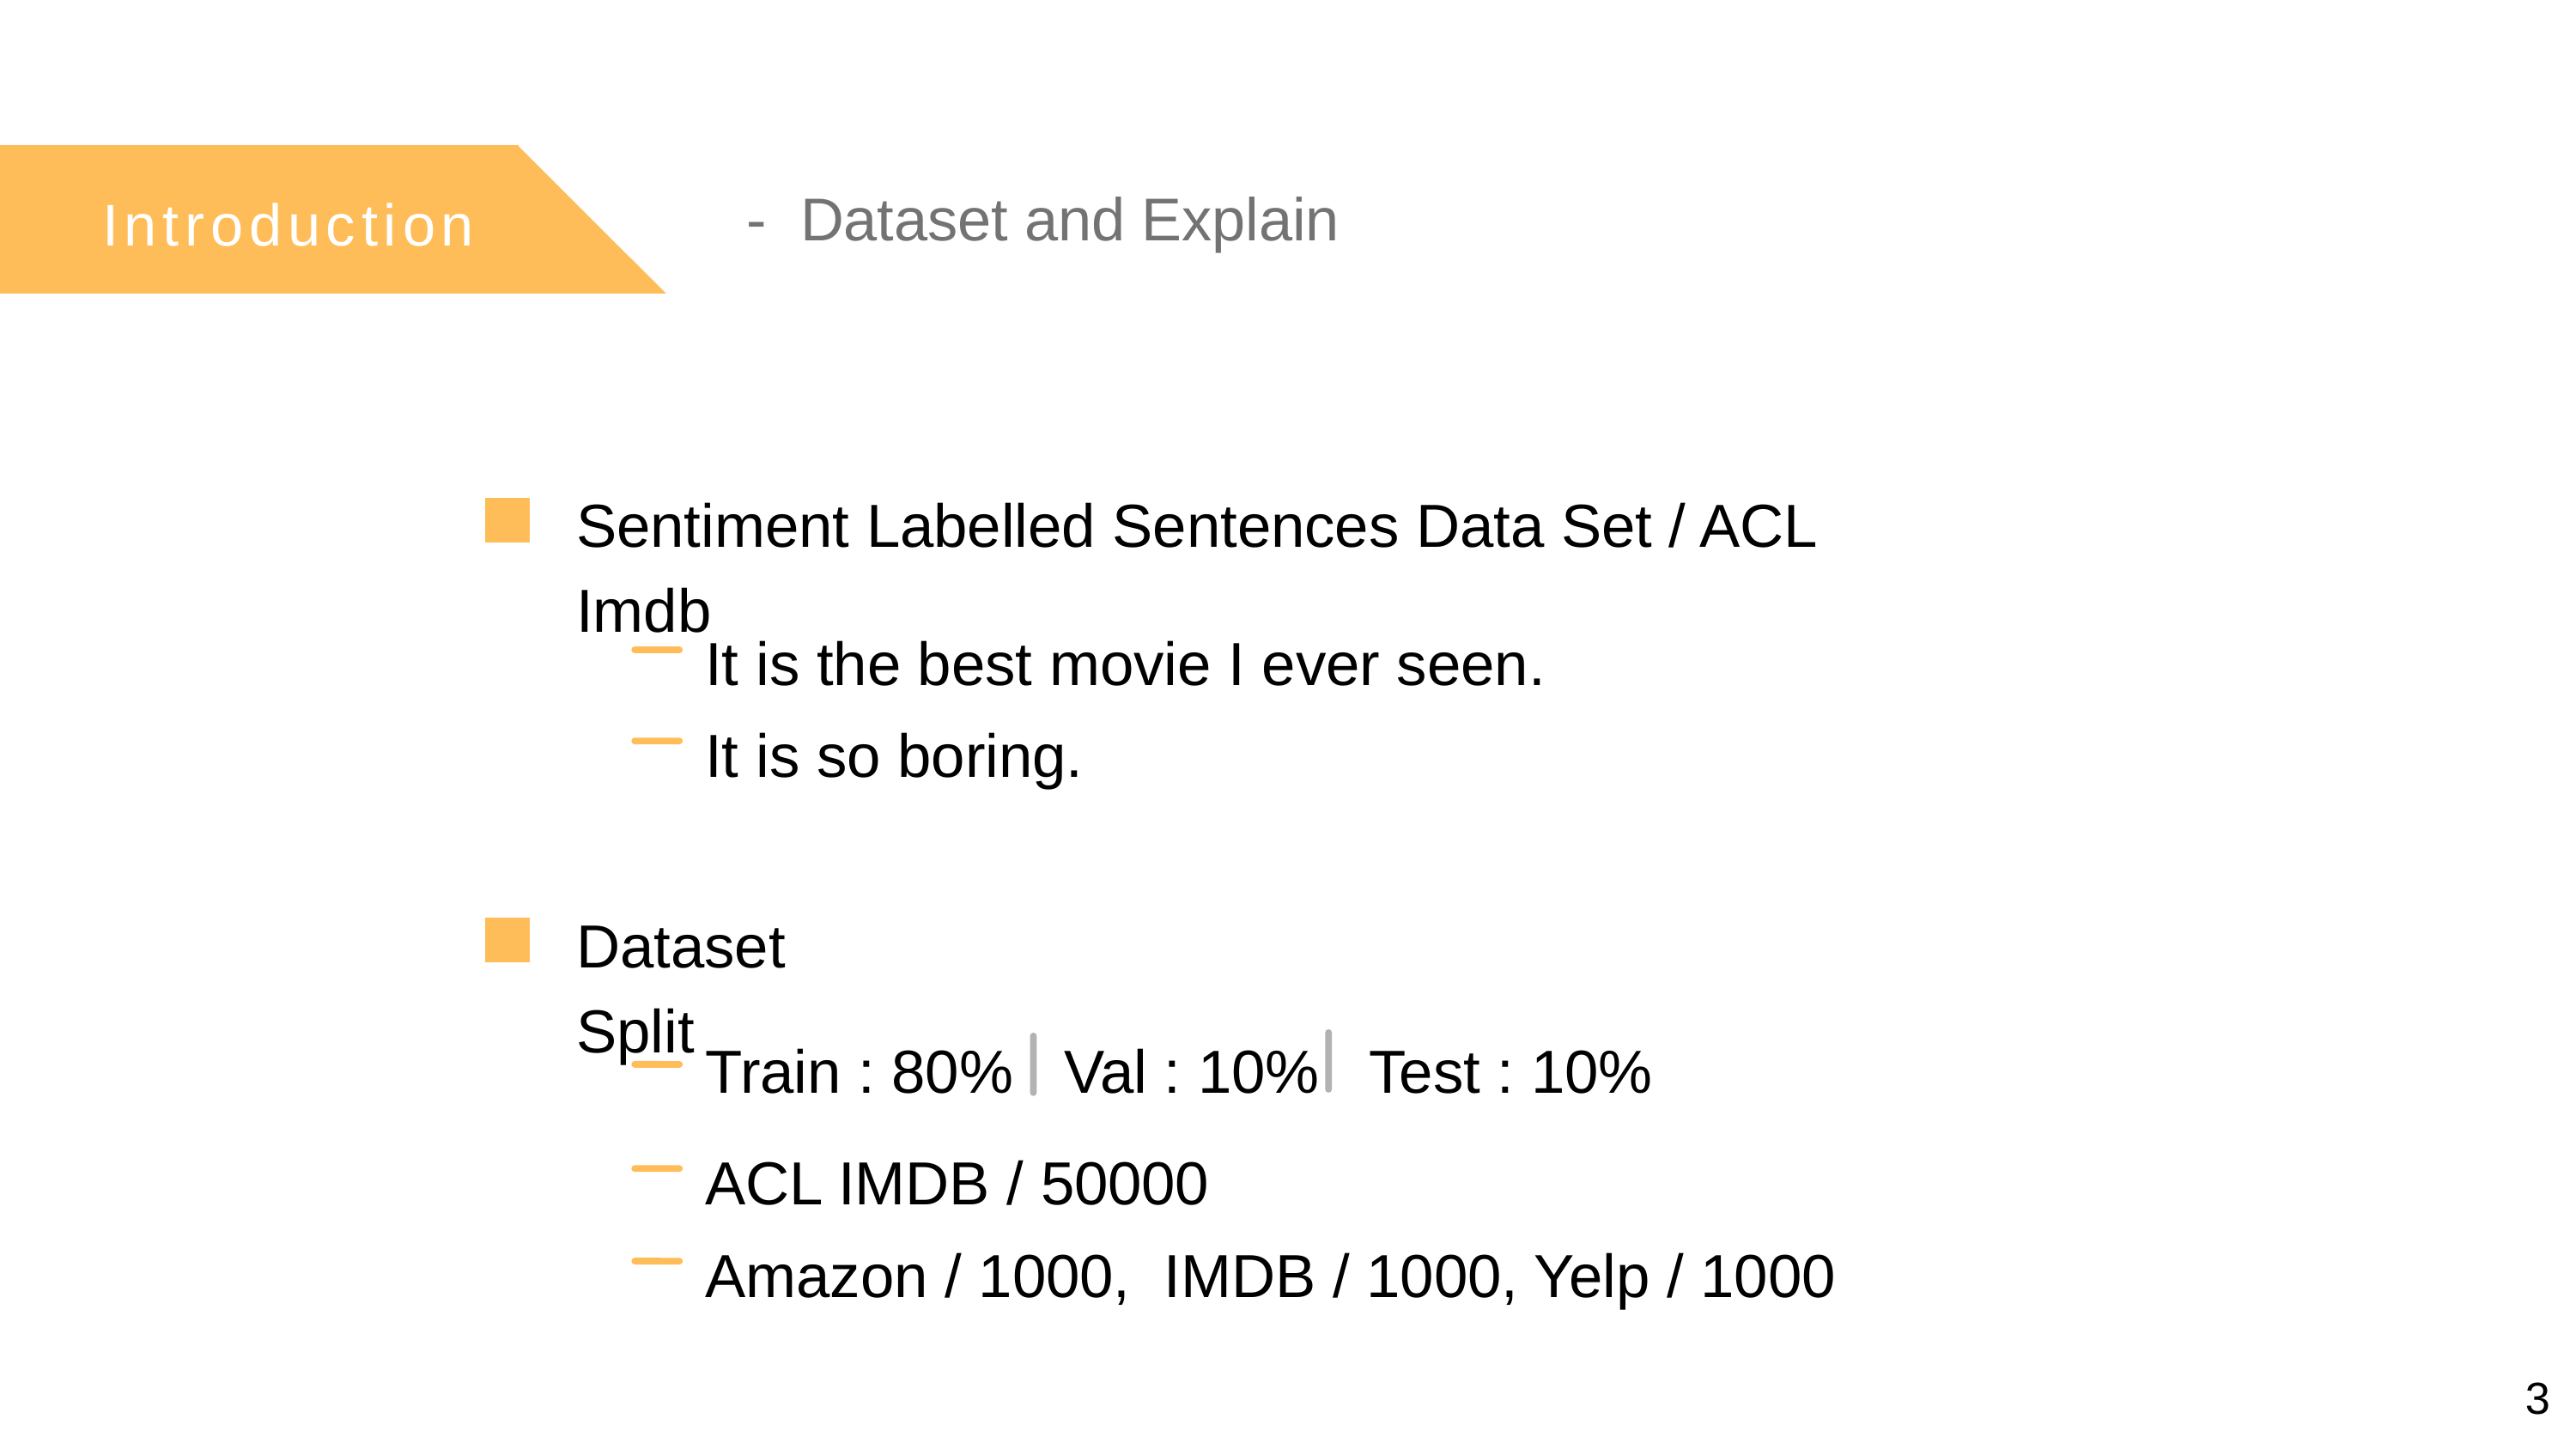

Introduction
-  Dataset and Explain
Sentiment Labelled Sentences Data Set / ACL Imdb

It is the best movie I ever seen.
It is so boring.

Dataset Split

Train : 80%   Val : 10%   Test : 10%

ACL IMDB / 50000

Amazon / 1000,  IMDB / 1000, Yelp / 1000

3